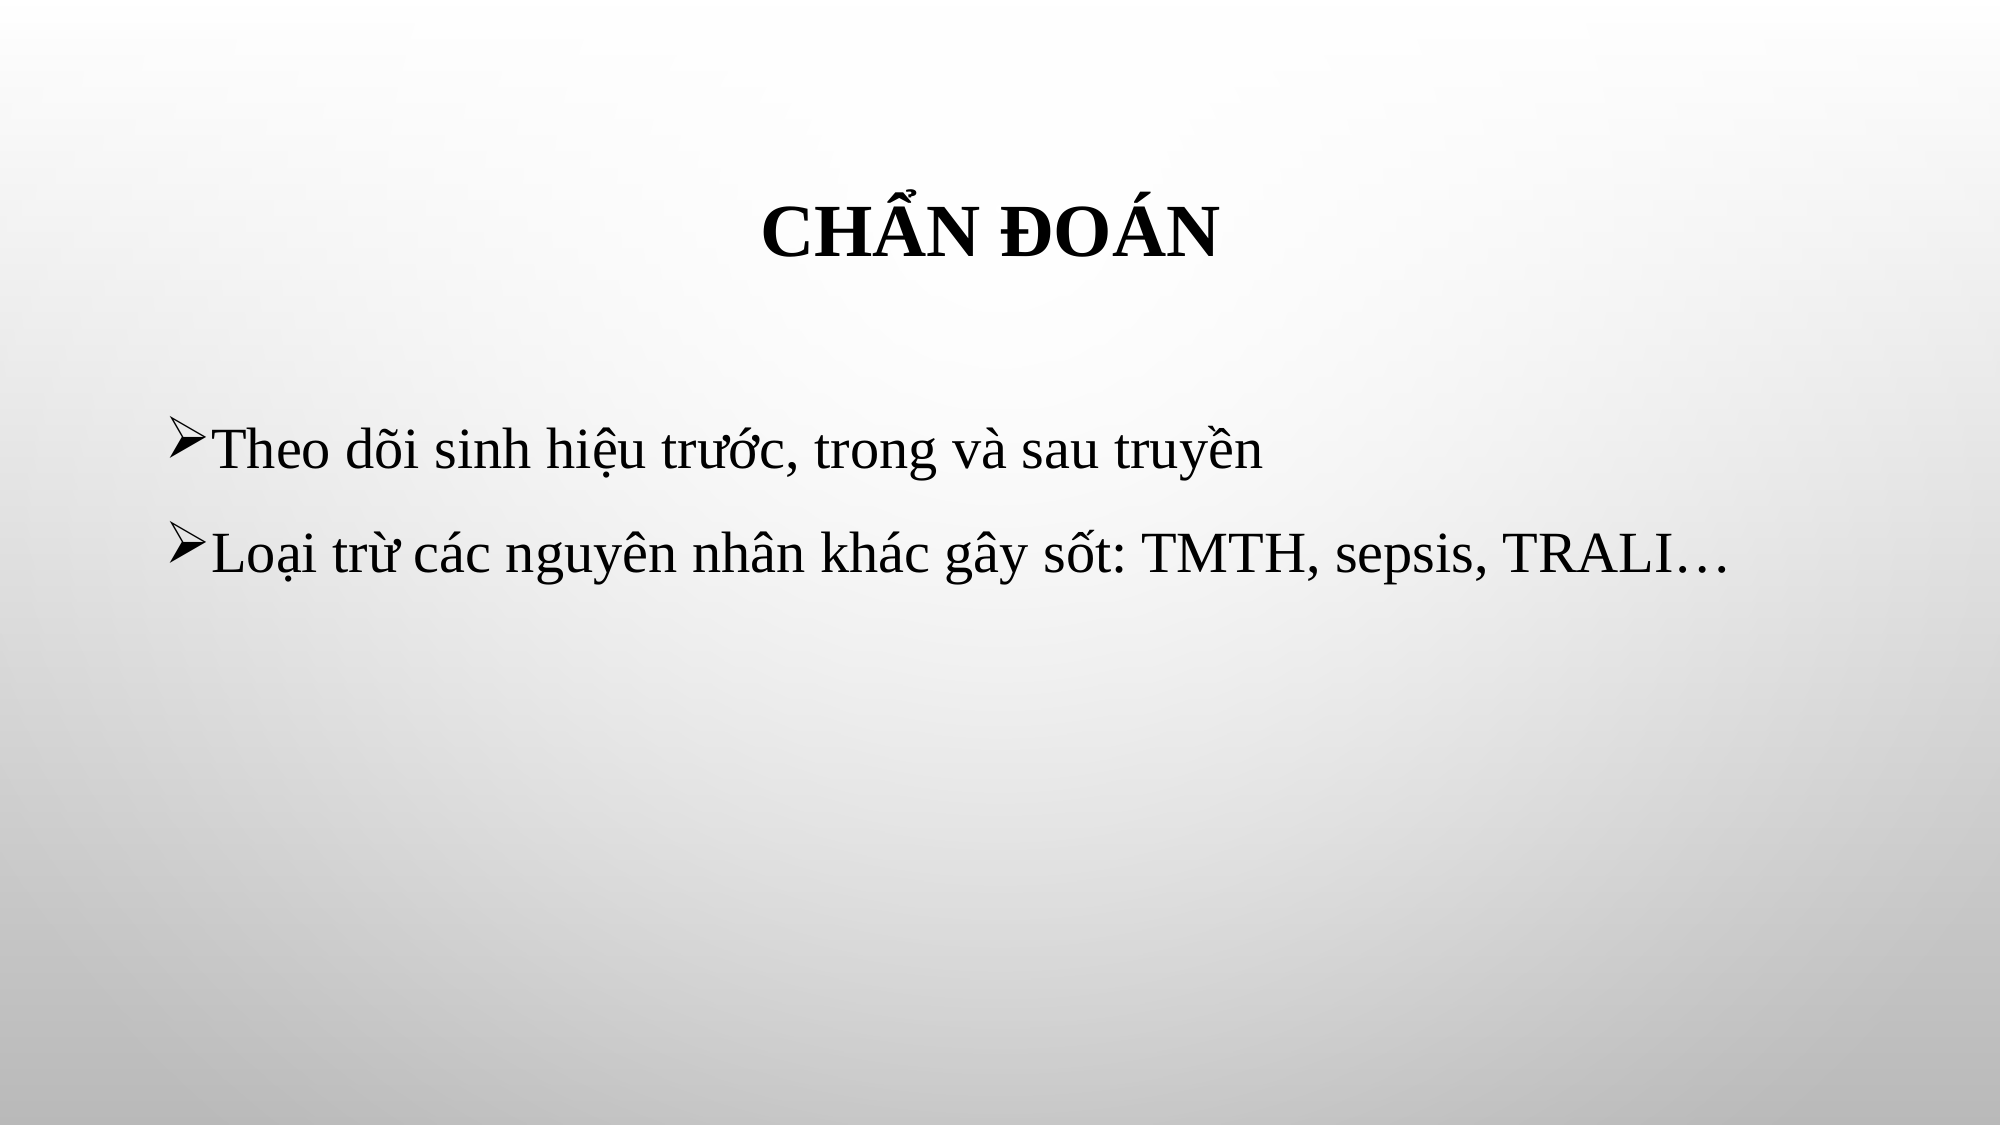

# Chẩn đoán
Theo dõi sinh hiệu trước, trong và sau truyền
Loại trừ các nguyên nhân khác gây sốt: TMTH, sepsis, TRALI…